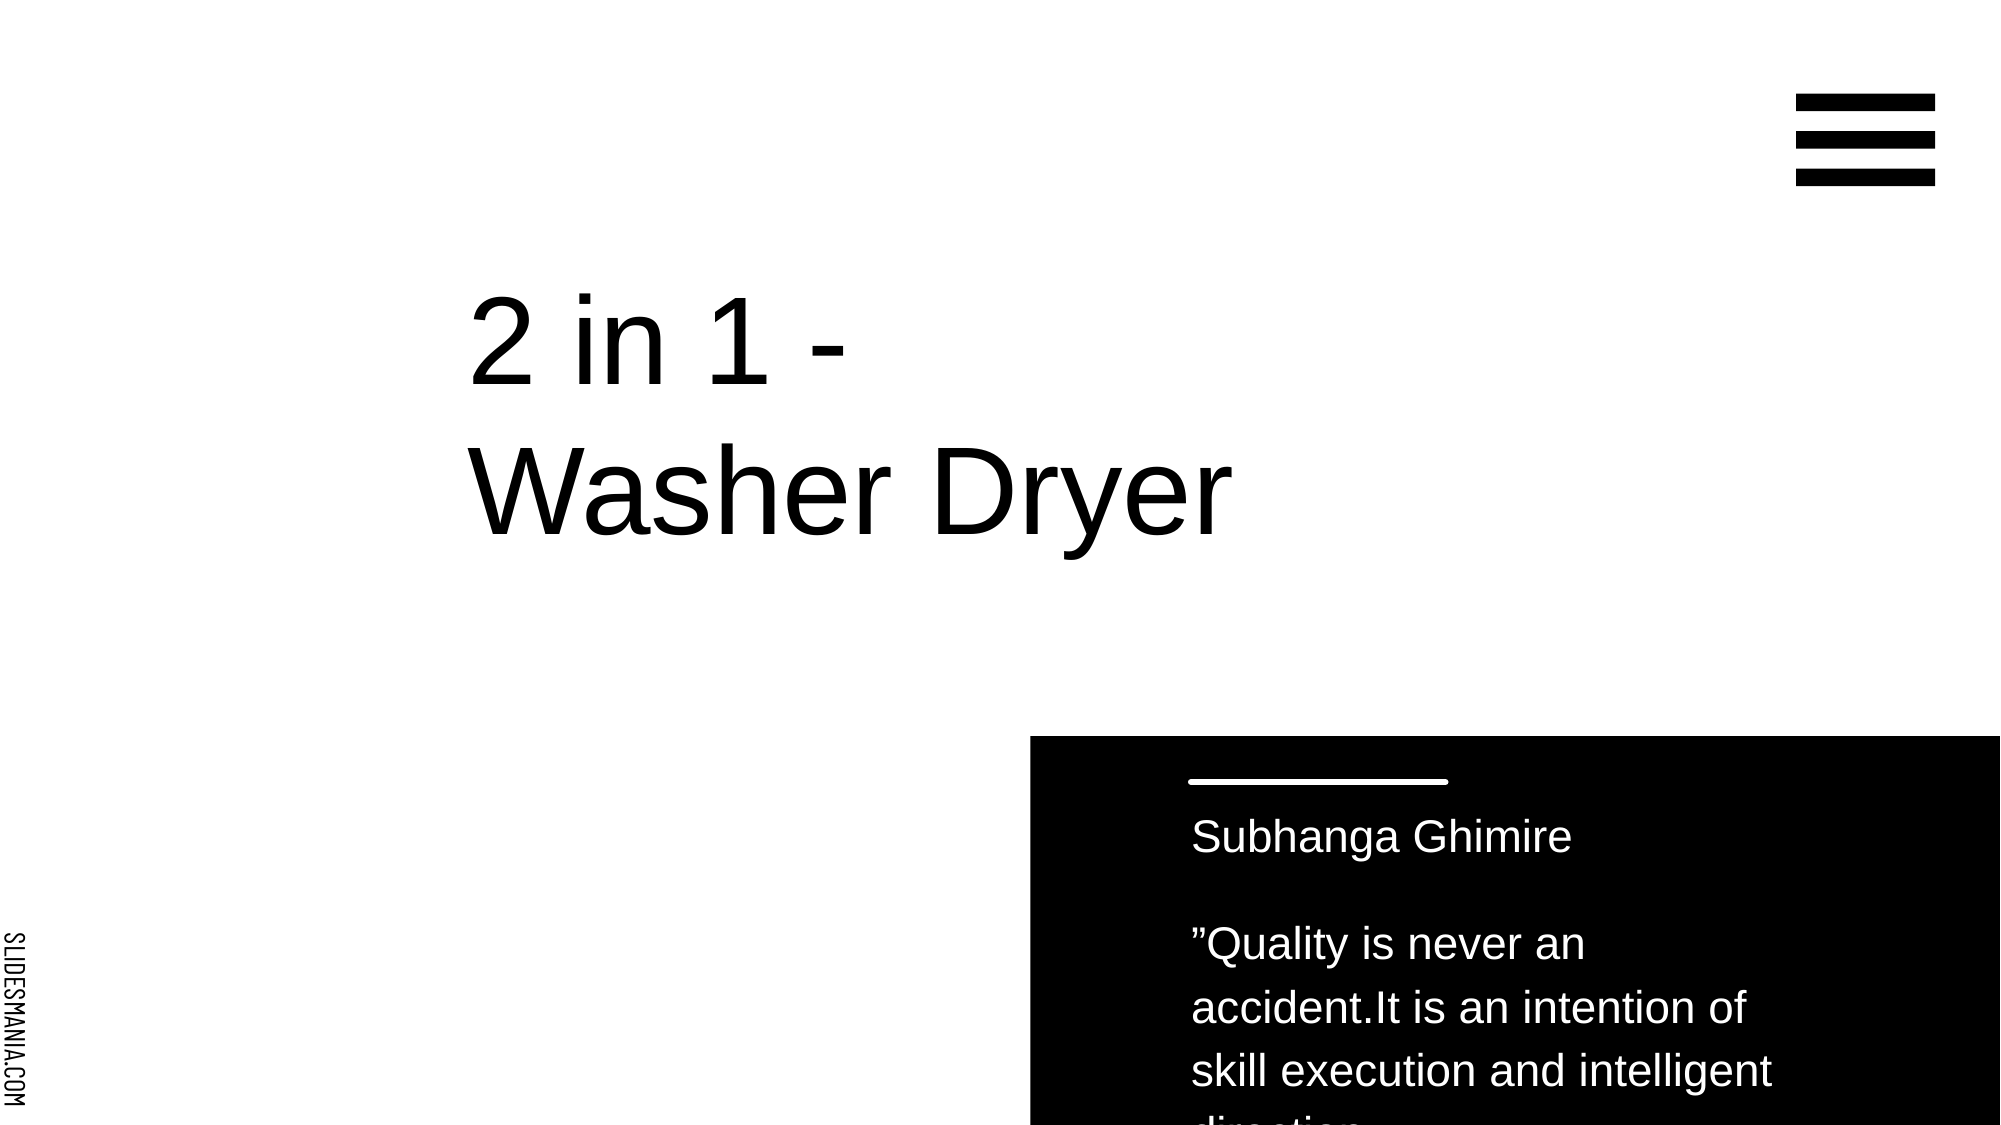

# 2 in 1 -Washer Dryer
Subhanga Ghimire
”Quality is never an accident.It is an intention of skill execution and intelligent direction.